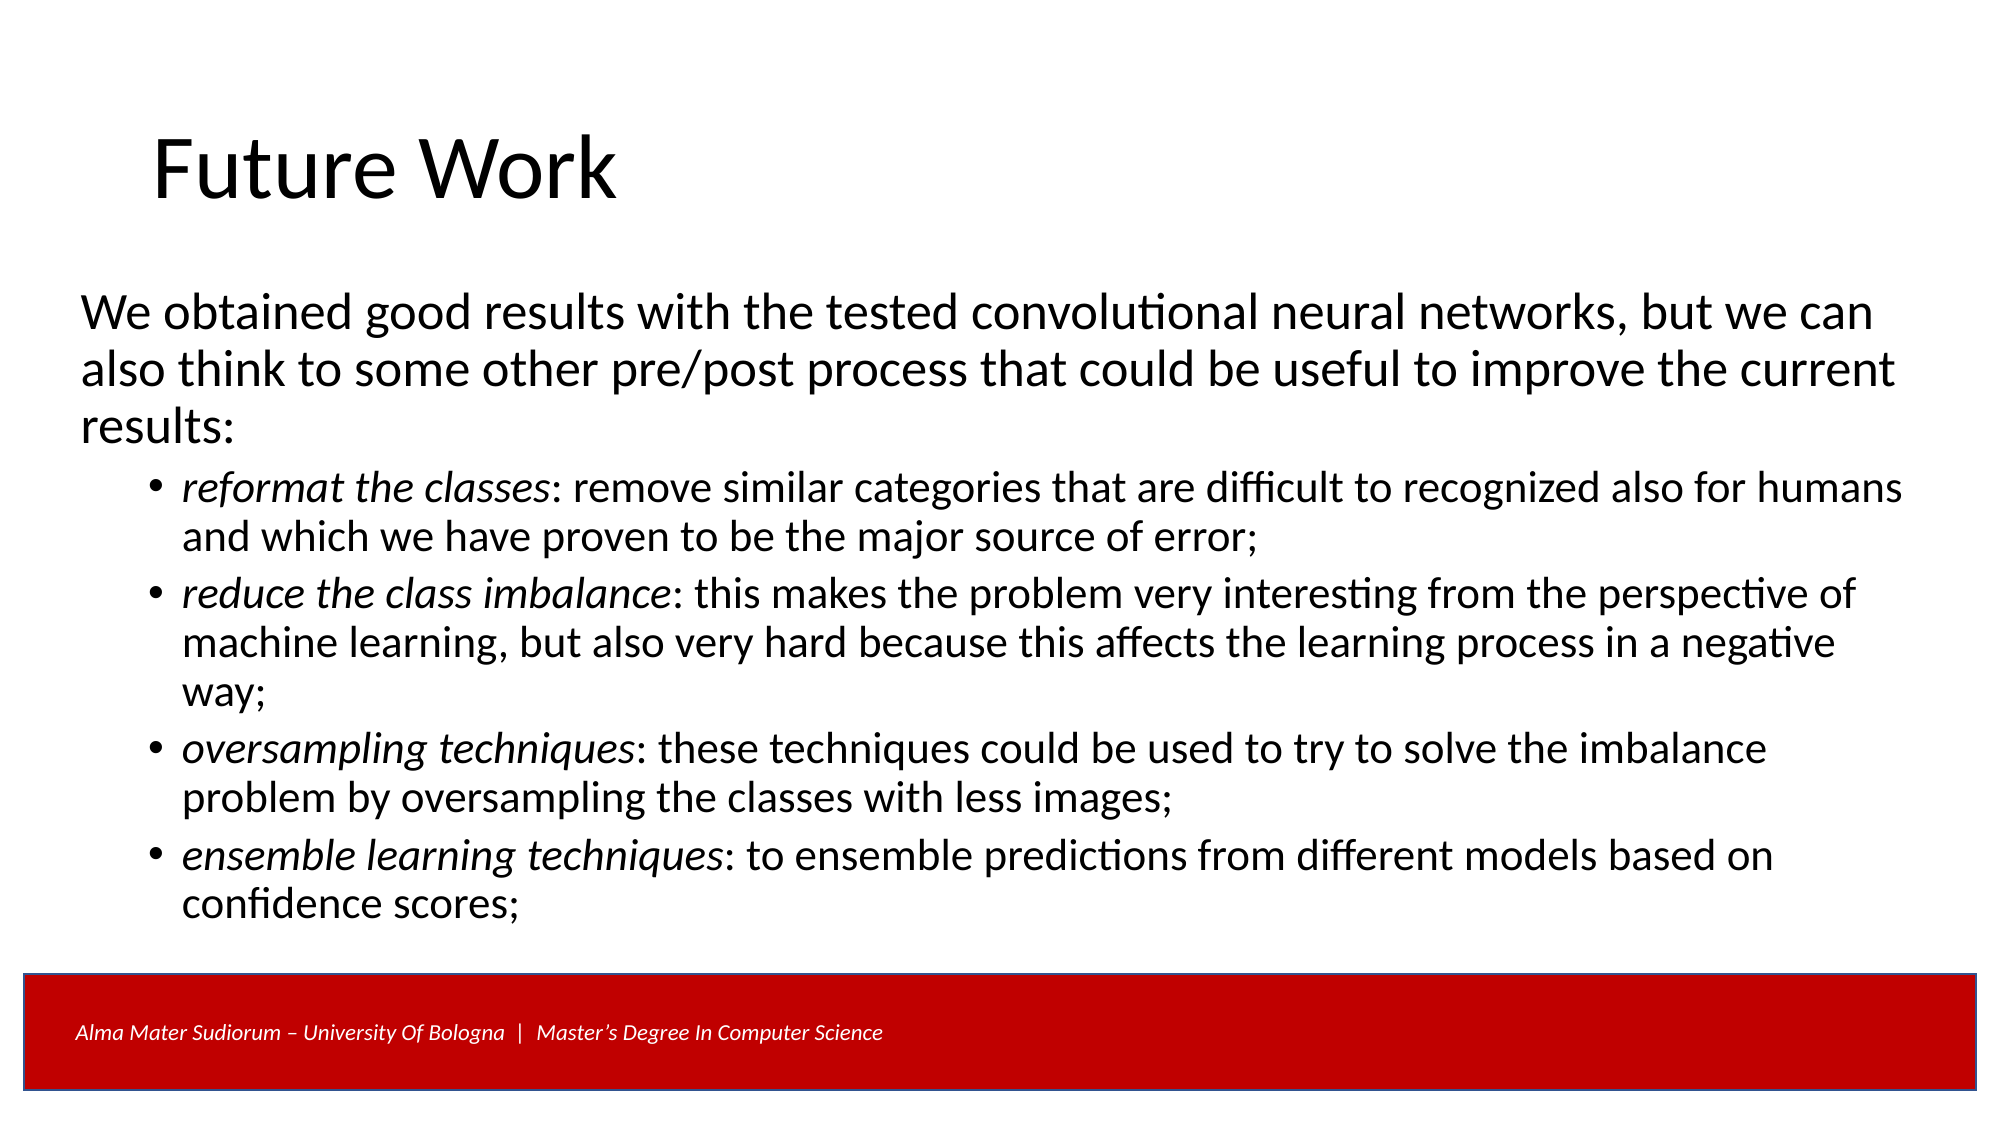

# Future Work
We obtained good results with the tested convolutional neural networks, but we can also think to some other pre/post process that could be useful to improve the current results:
reformat the classes: remove similar categories that are difficult to recognized also for humans and which we have proven to be the major source of error;
reduce the class imbalance: this makes the problem very interesting from the perspective of machine learning, but also very hard because this affects the learning process in a negative way;
oversampling techniques: these techniques could be used to try to solve the imbalance problem by oversampling the classes with less images;
ensemble learning techniques: to ensemble predictions from different models based on confidence scores;